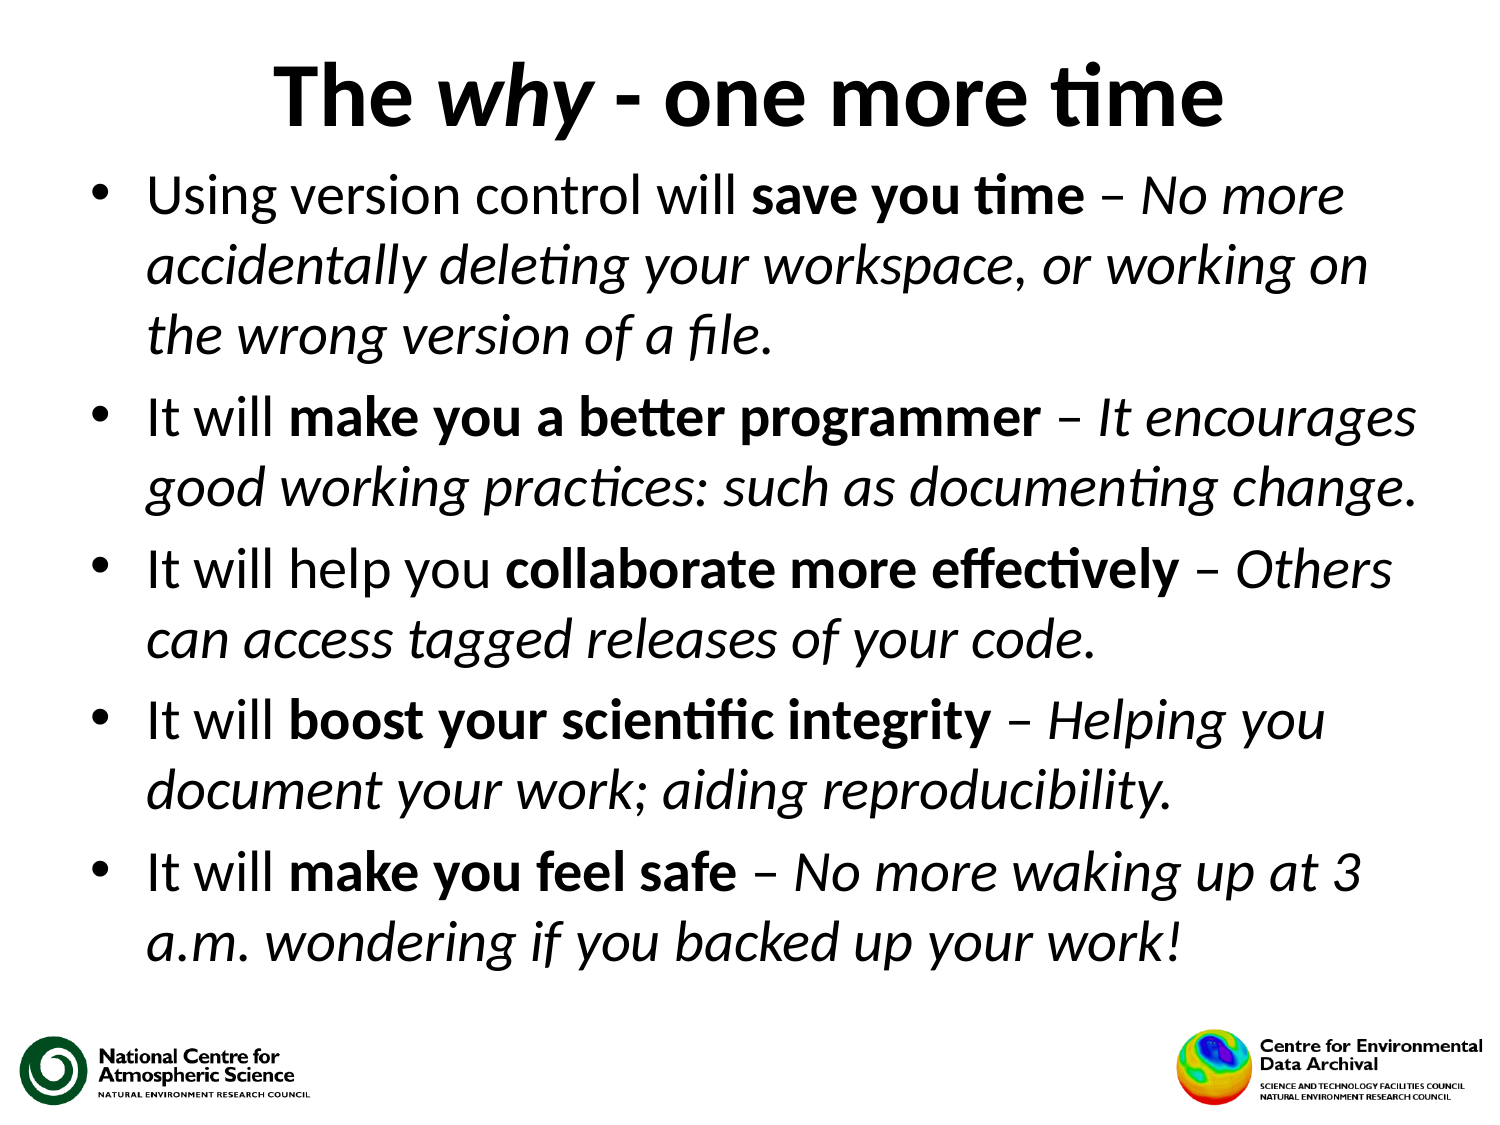

# The why - one more time
Using version control will save you time – No more accidentally deleting your workspace, or working on the wrong version of a file.
It will make you a better programmer – It encourages good working practices: such as documenting change.
It will help you collaborate more effectively – Others can access tagged releases of your code.
It will boost your scientific integrity – Helping you document your work; aiding reproducibility.
It will make you feel safe – No more waking up at 3 a.m. wondering if you backed up your work!